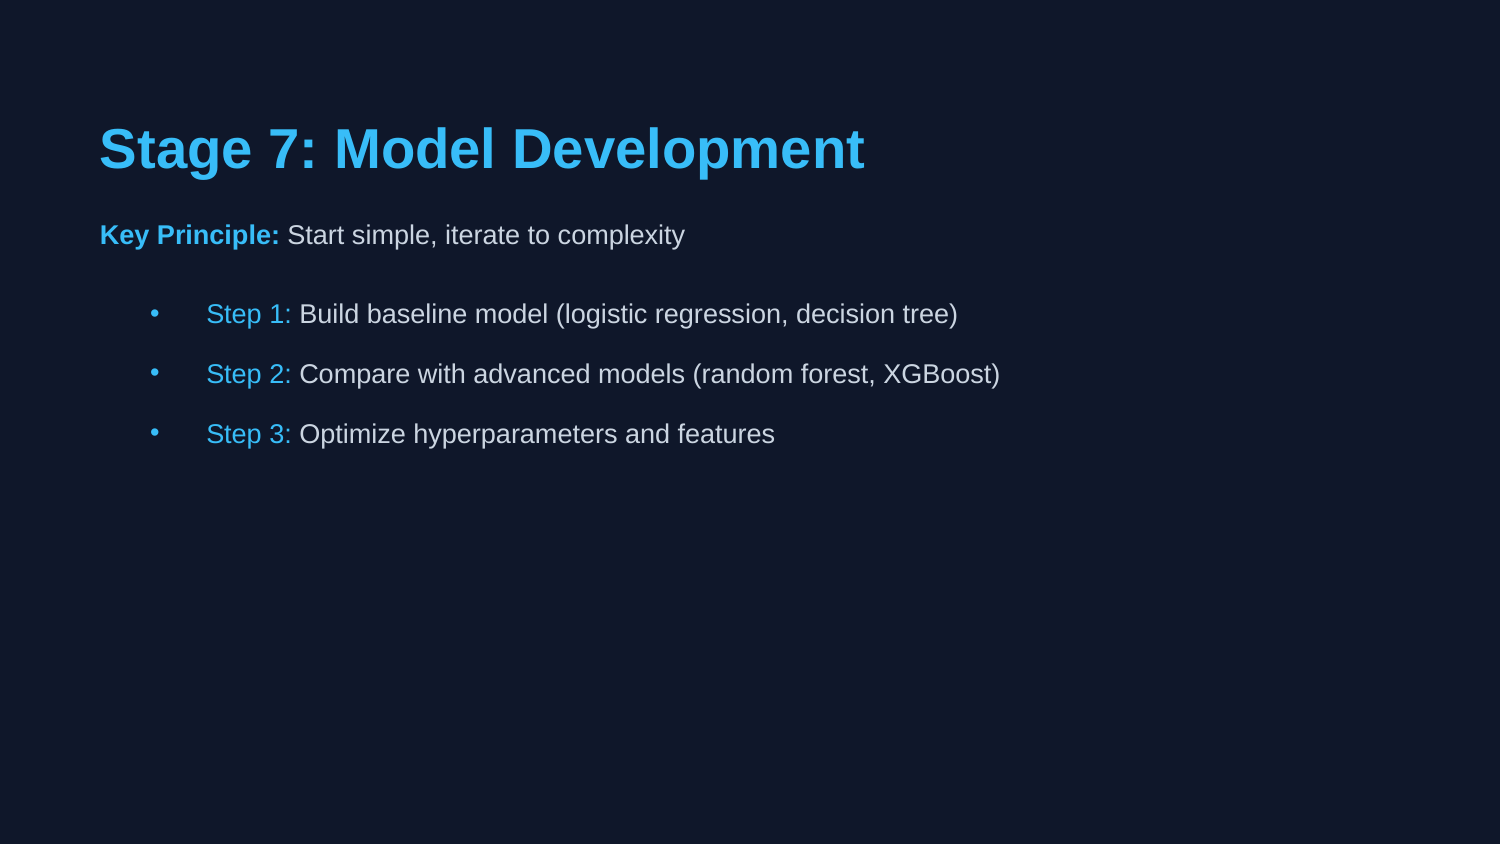

Stage 7: Model Development
Key Principle: Start simple, iterate to complexity
Step 1: Build baseline model (logistic regression, decision tree)
Step 2: Compare with advanced models (random forest, XGBoost)
Step 3: Optimize hyperparameters and features